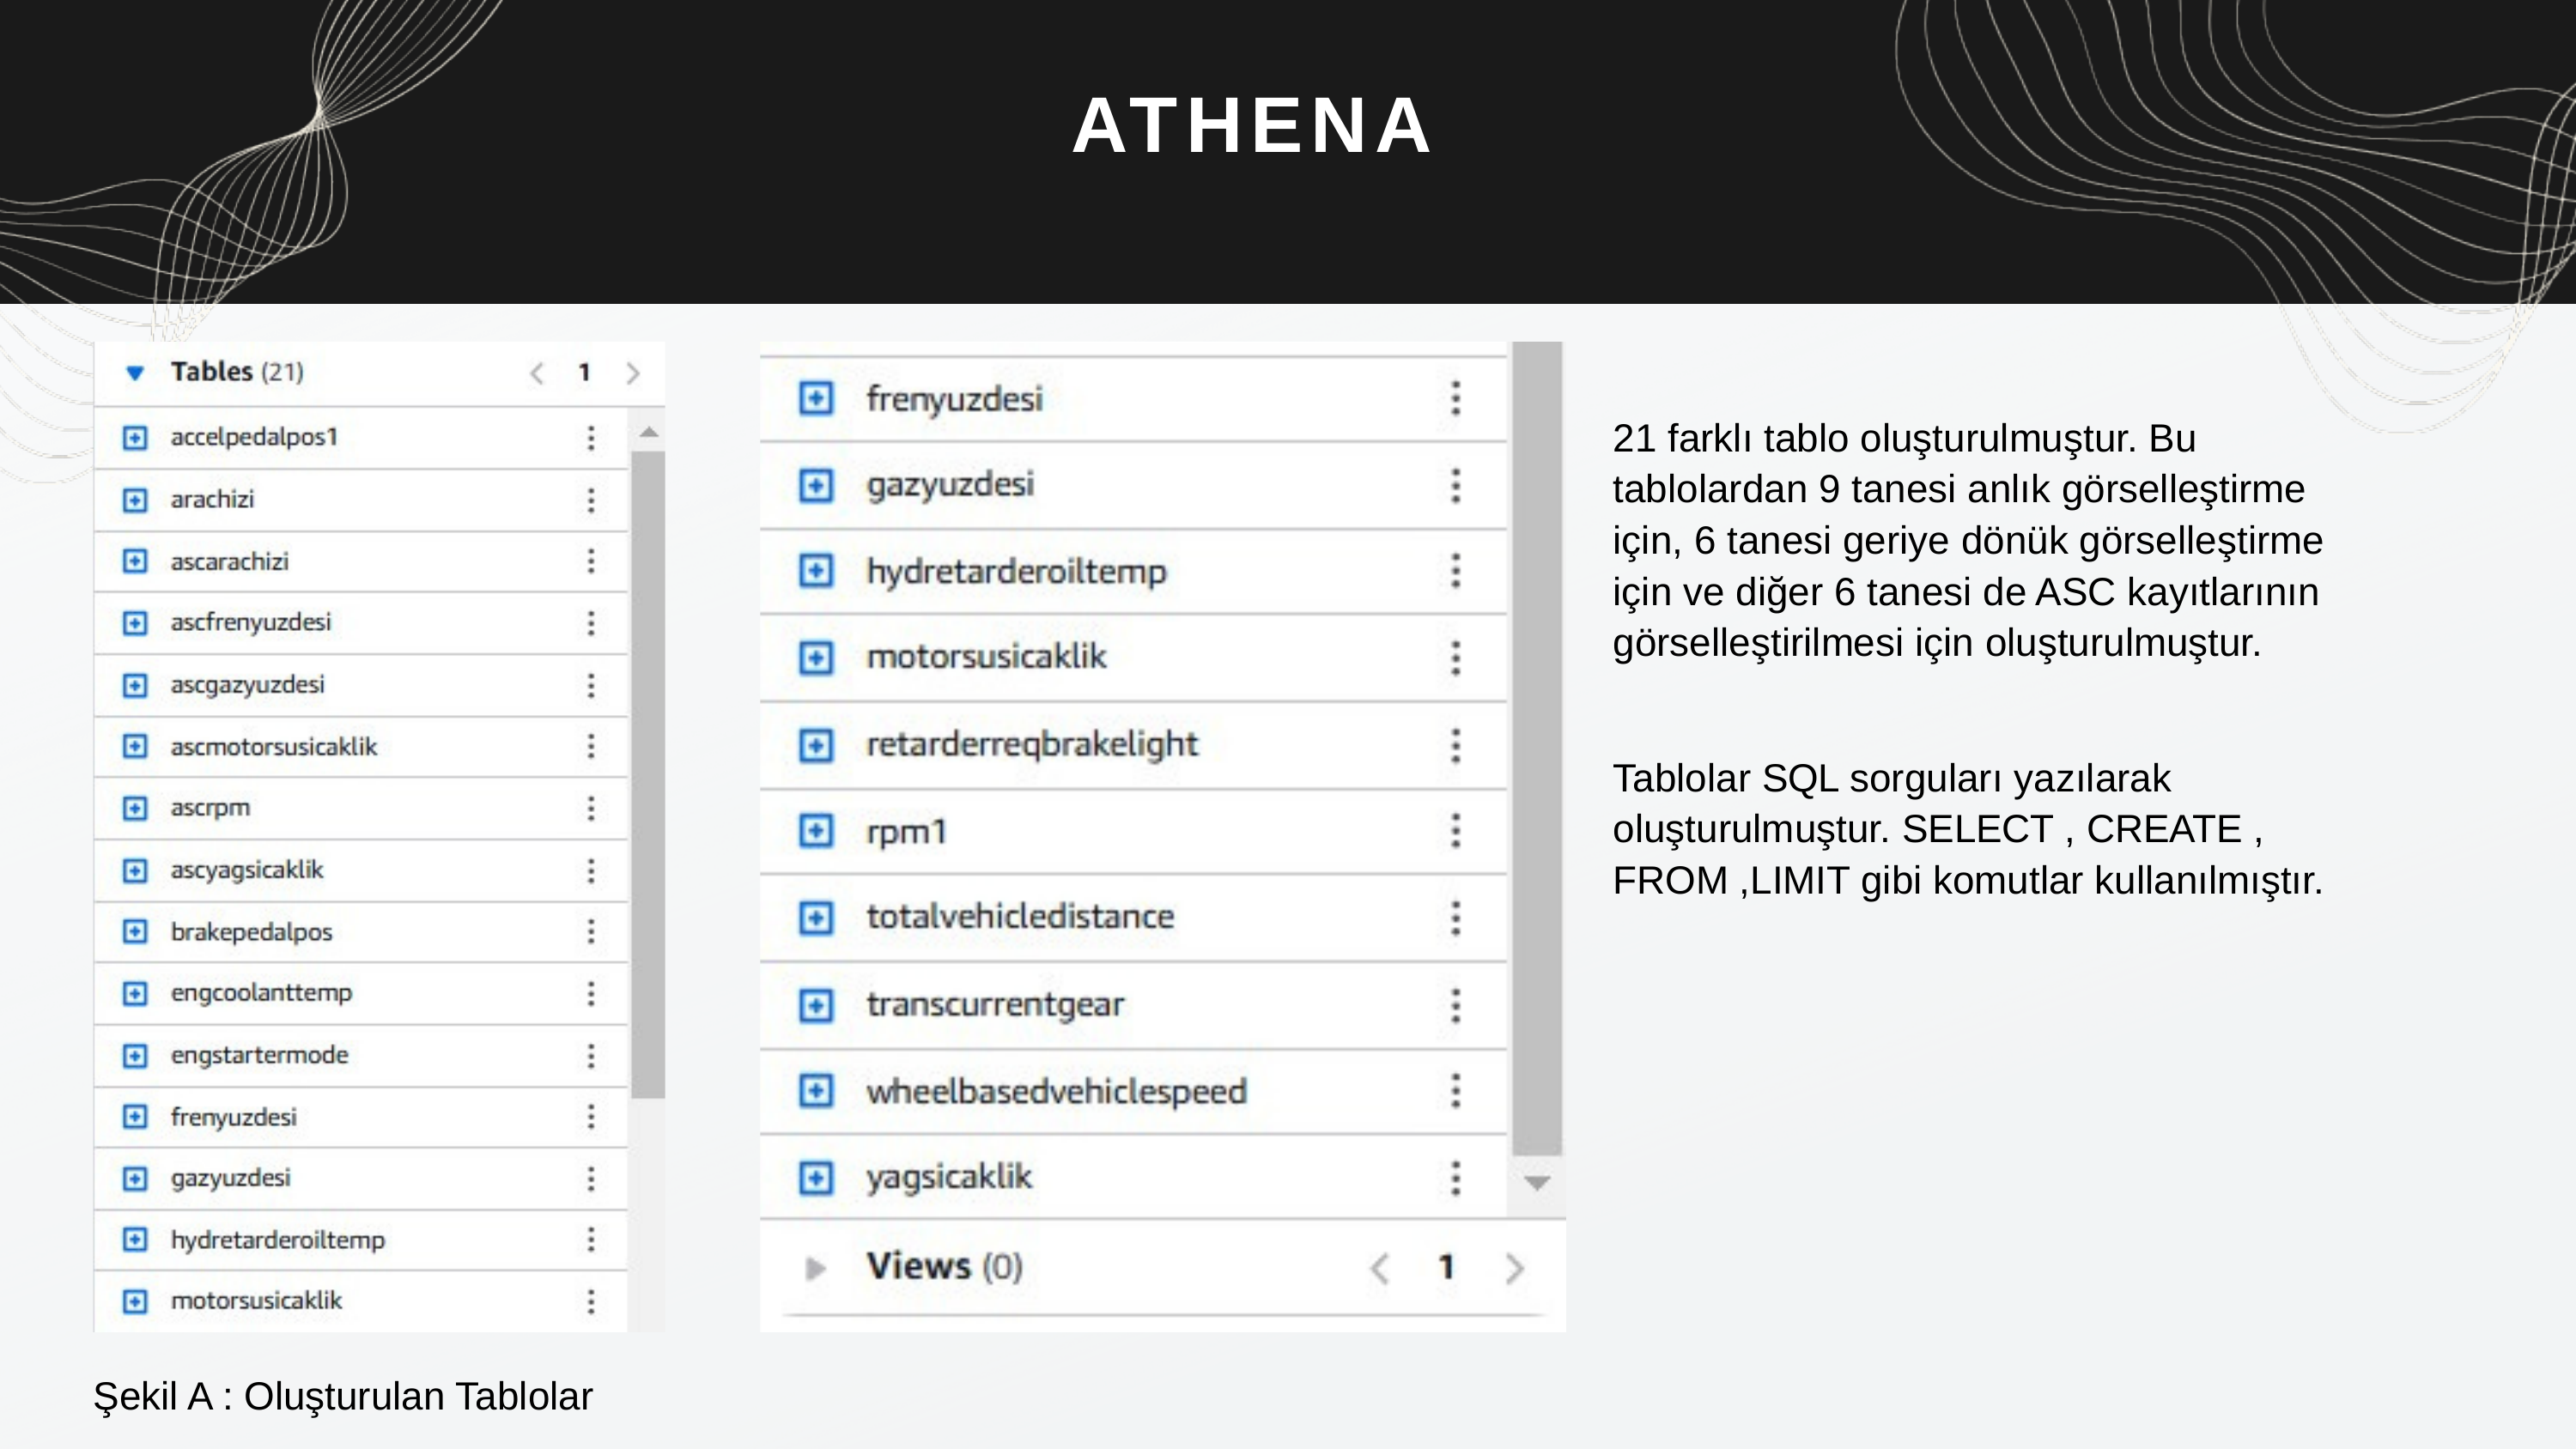

ATHENA

21 farklı tablo oluşturulmuştur. Bu tablolardan 9 tanesi anlık görselleştirme için, 6 tanesi geriye dönük görselleştirme için ve diğer 6 tanesi de ASC kayıtlarının görselleştirilmesi için oluşturulmuştur.
Tablolar SQL sorguları yazılarak oluşturulmuştur. SELECT , CREATE , FROM ,LIMIT gibi komutlar kullanılmıştır.
Şekil A : Oluşturulan Tablolar